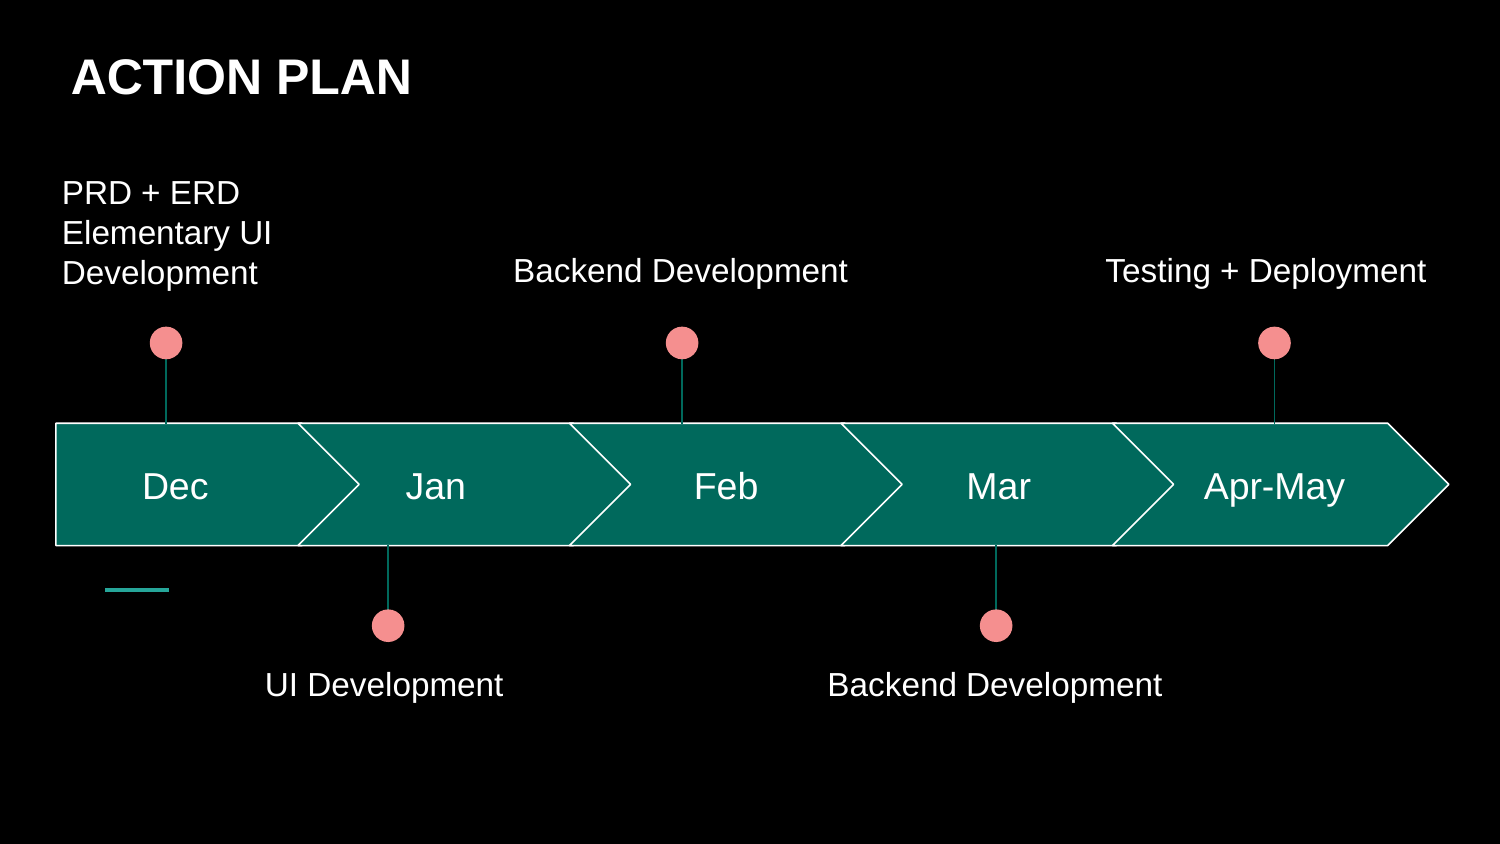

ACTION PLAN
PRD + ERD
Elementary UI Development
Backend Development
Testing + Deployment

Dec
    Jan
Feb
      Mar
Apr-May

UI Development
Backend Development